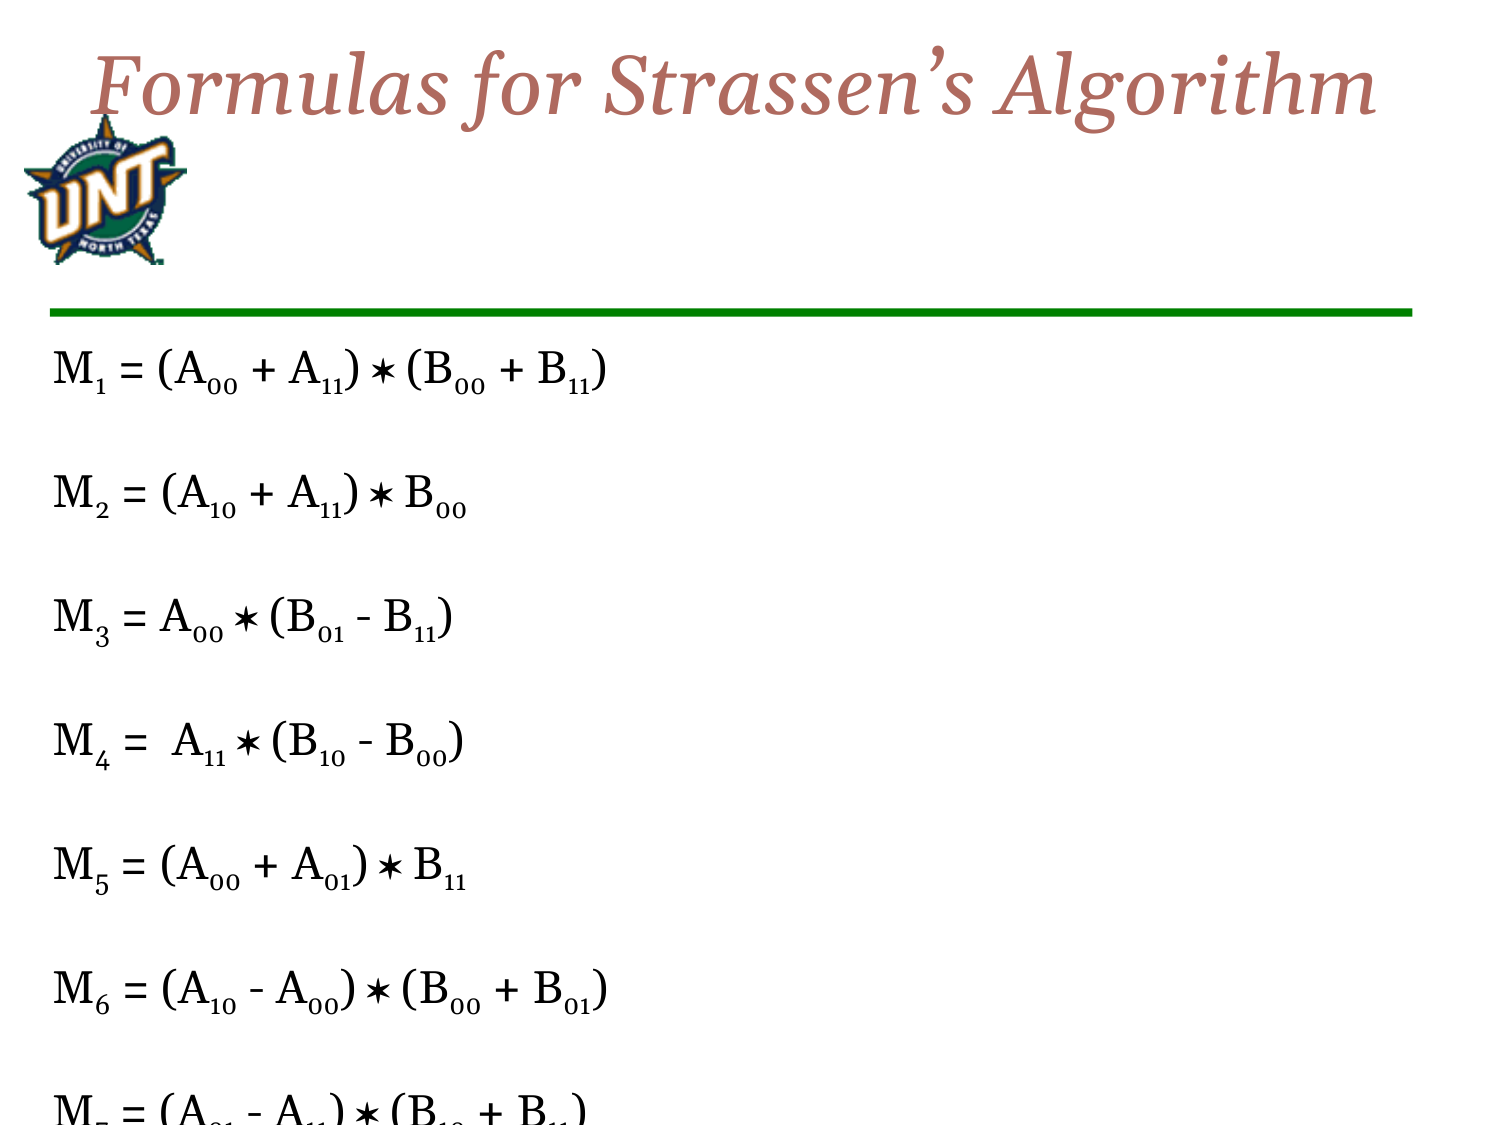

# Formulas for Strassen’s Algorithm
M1 = (A00 + A11) ∗ (B00 + B11)

M2 = (A10 + A11) ∗ B00

M3 = A00 ∗ (B01 - B11)

M4 =  A11 ∗ (B10 - B00)

M5 = (A00 + A01) ∗ B11

M6 = (A10 - A00) ∗ (B00 + B01)

M7 = (A01 - A11) ∗ (B10 + B11)